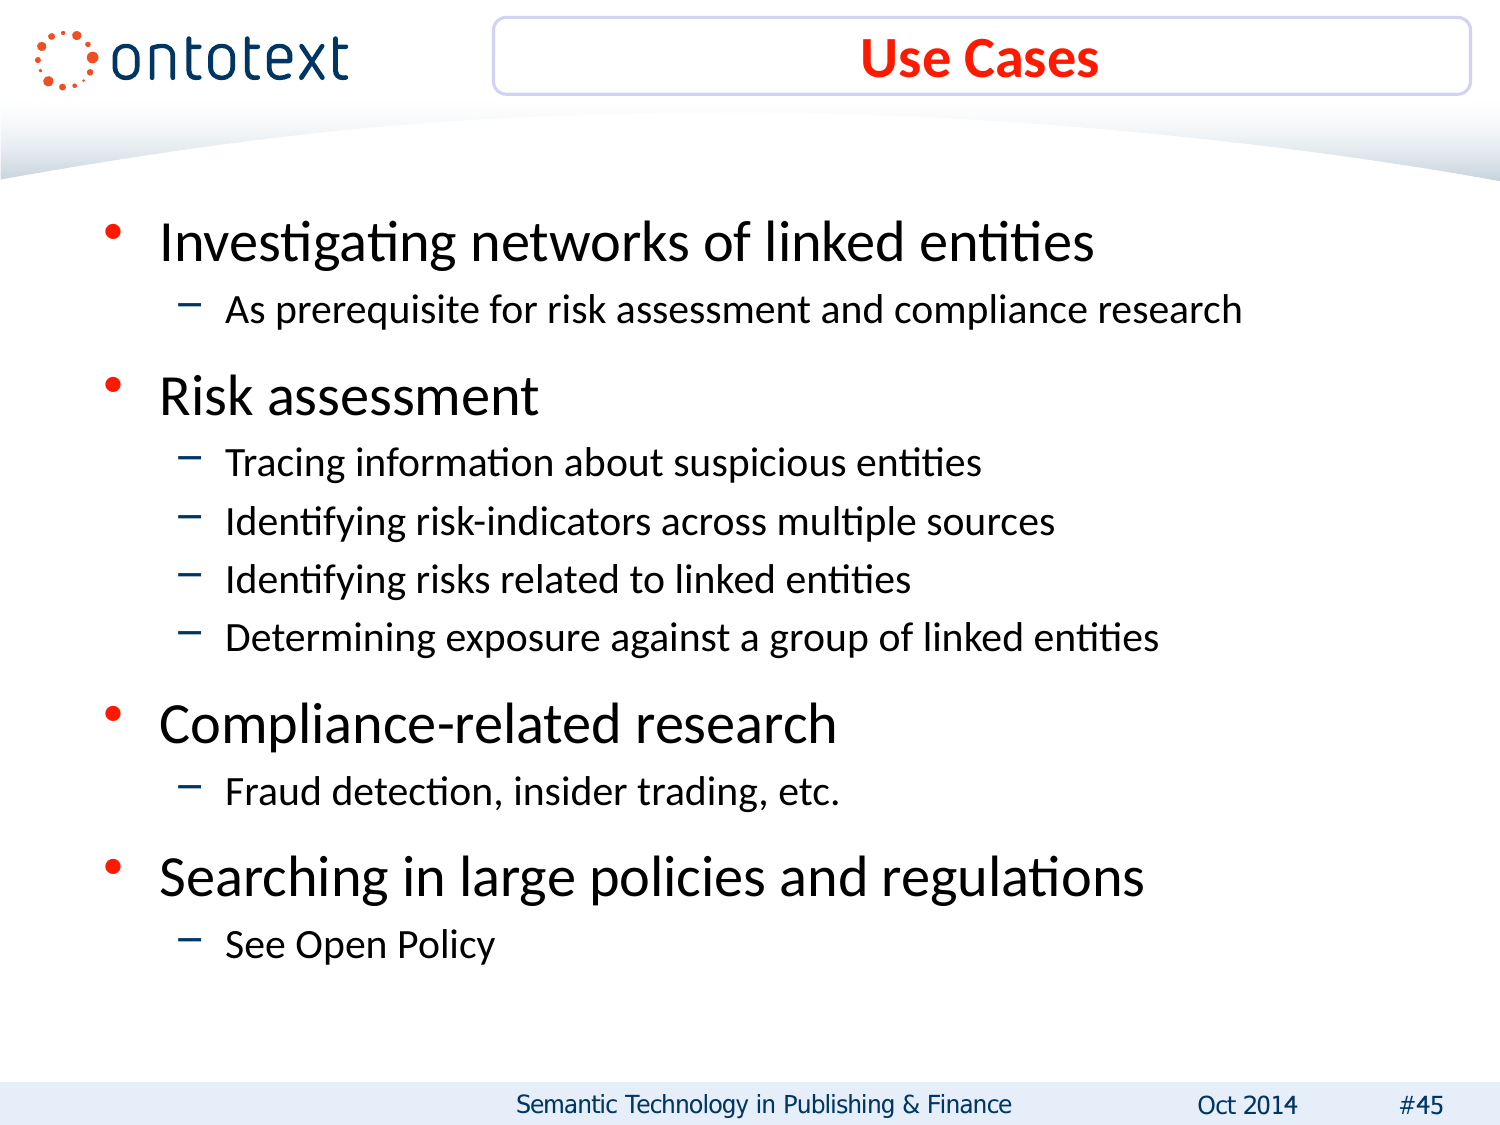

# Use Cases
Investigating networks of linked entities
As prerequisite for risk assessment and compliance research
Risk assessment
Tracing information about suspicious entities
Identifying risk-indicators across multiple sources
Identifying risks related to linked entities
Determining exposure against a group of linked entities
Compliance-related research
Fraud detection, insider trading, etc.
Searching in large policies and regulations
See Open Policy

Semantic Technology in Publishing & Finance
Oct 2014
#45